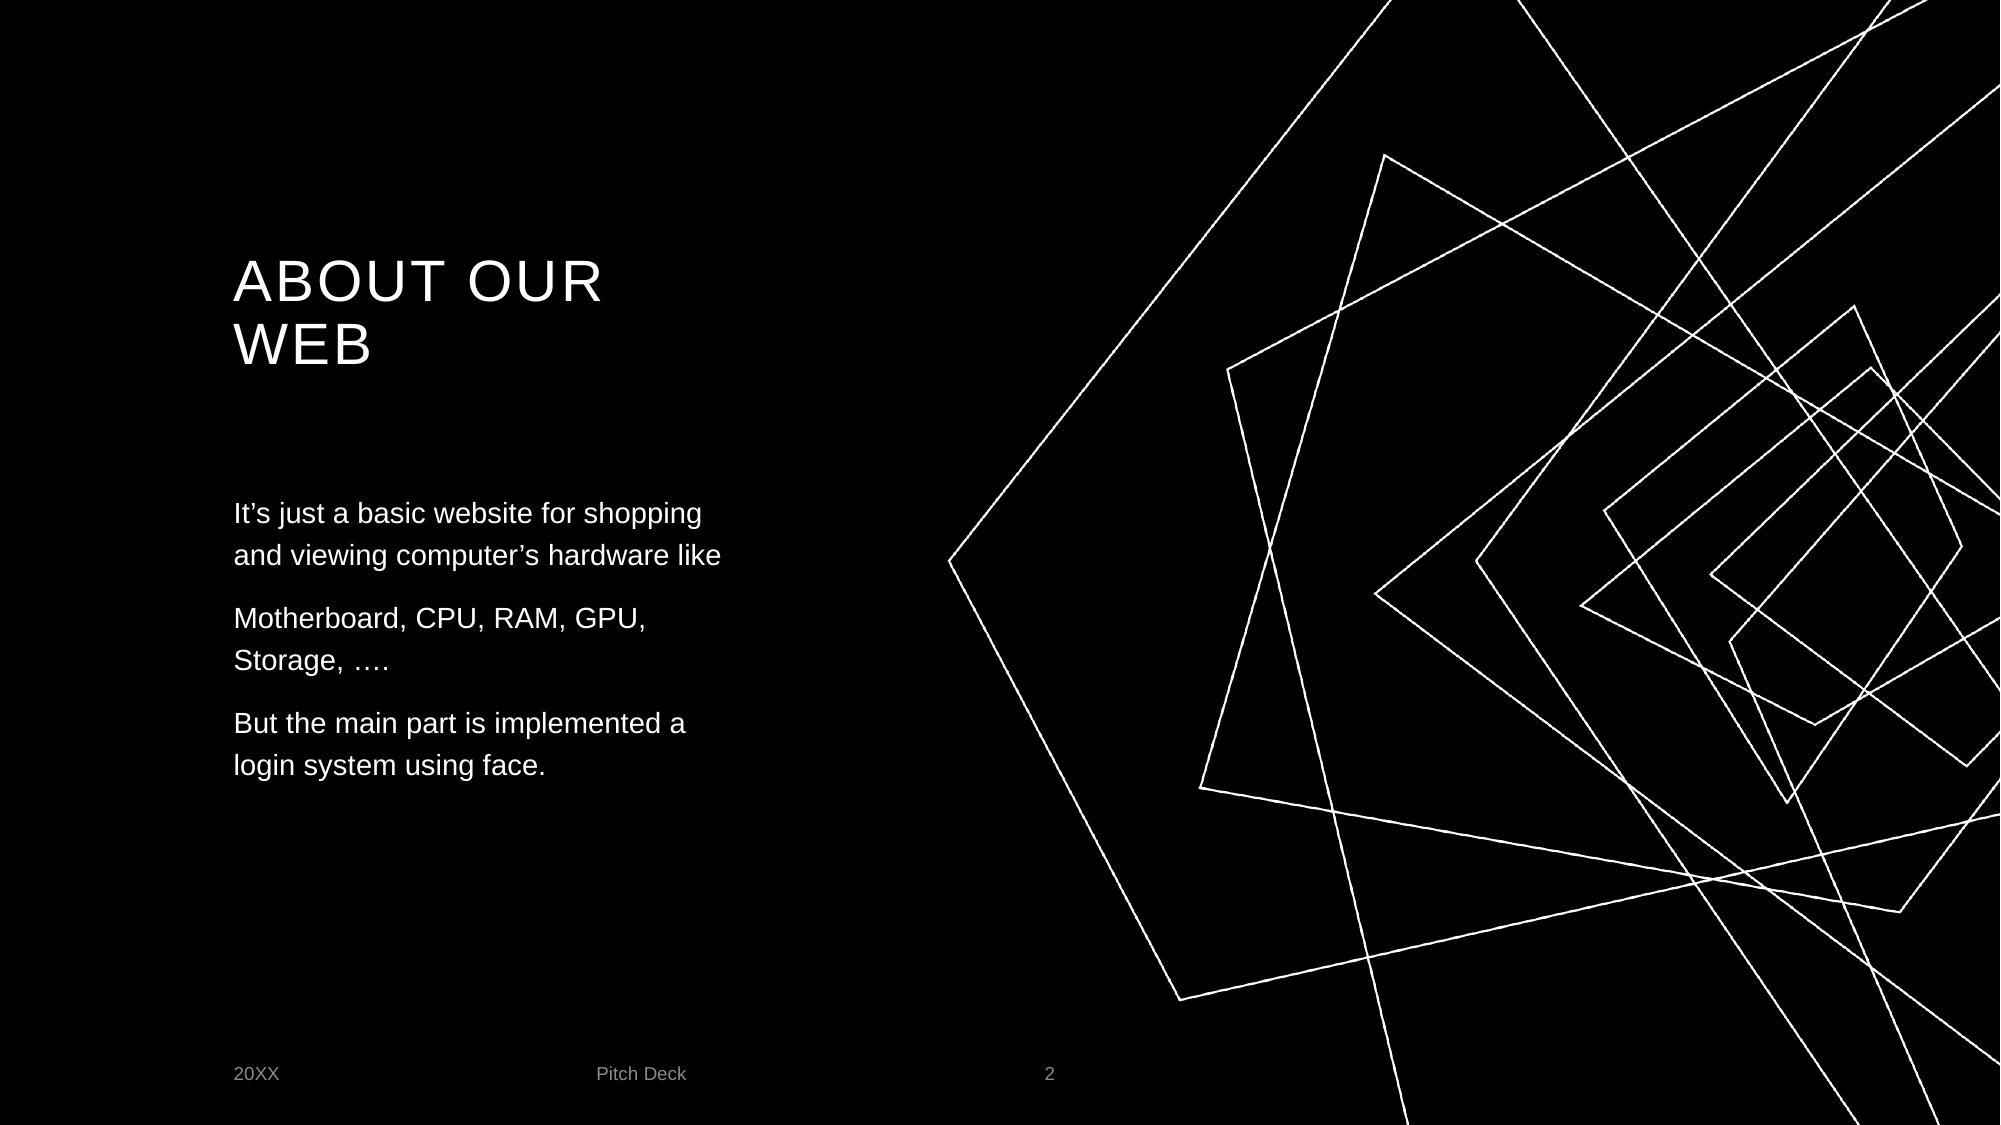

# ABOUT our web
It’s just a basic website for shopping and viewing computer’s hardware like
Motherboard, CPU, RAM, GPU, Storage, ….
But the main part is implemented a login system using face.

Pitch Deck
20XX
2